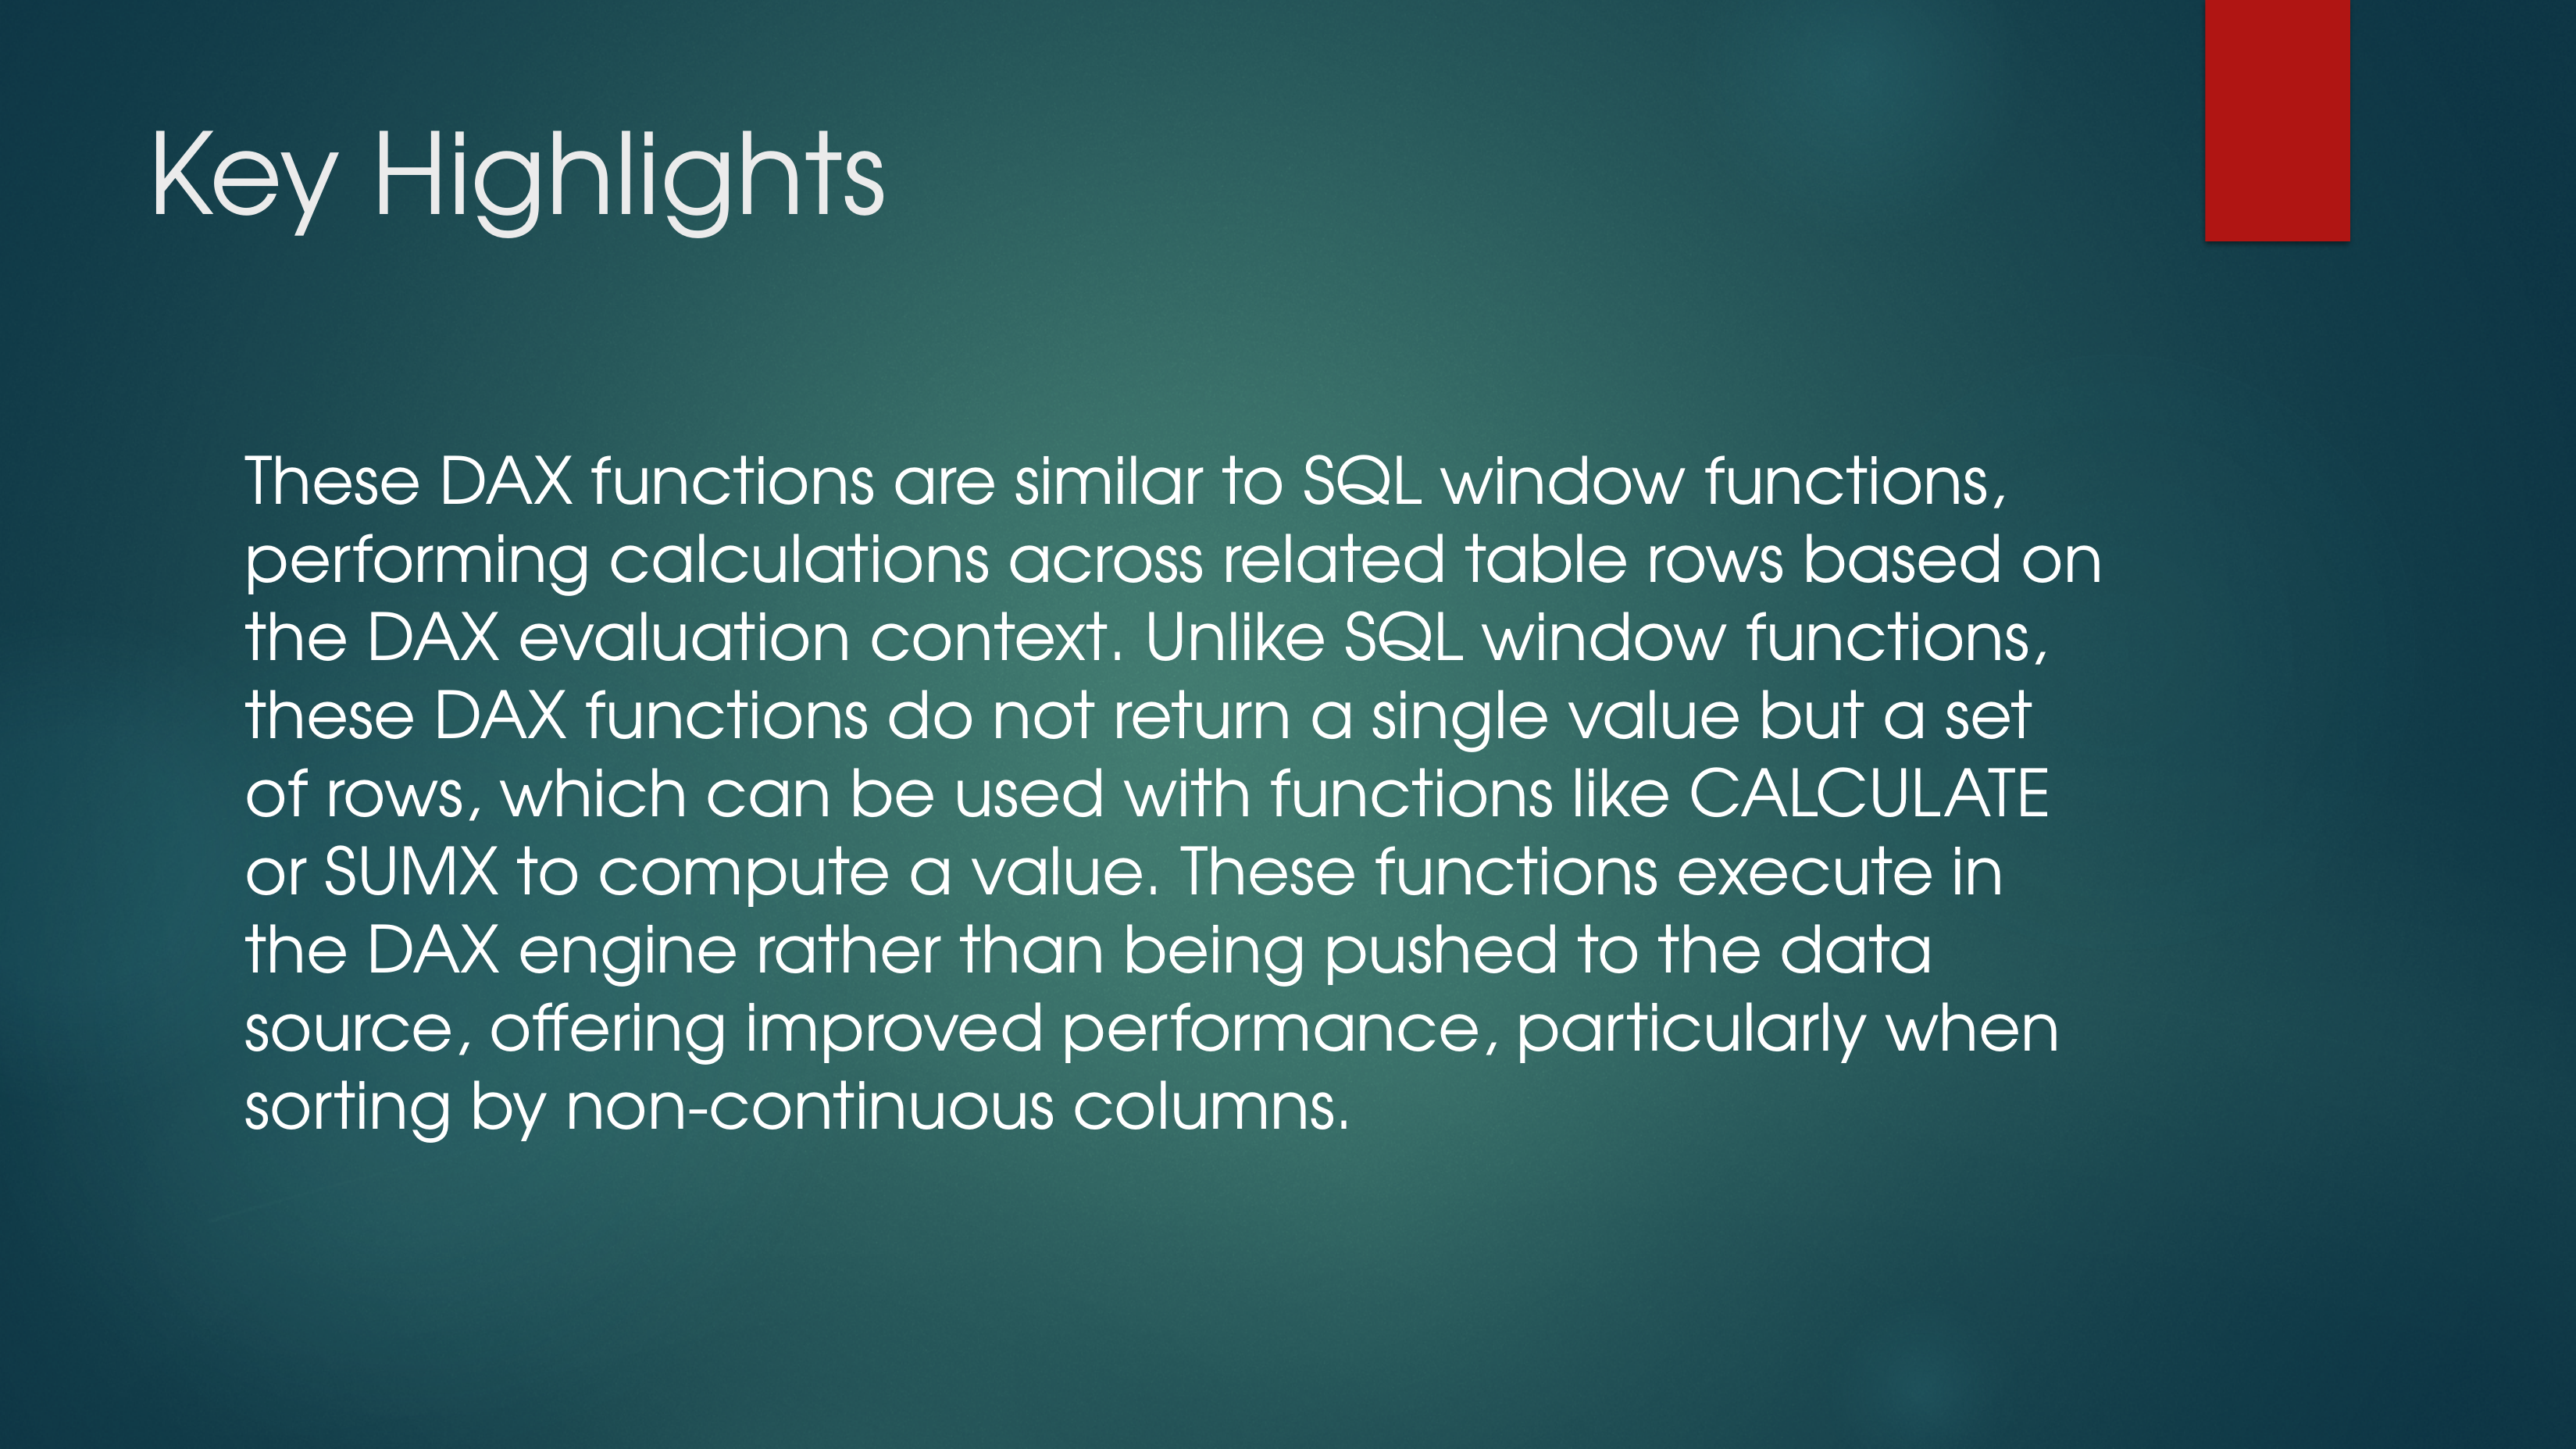

# Key Highlights
These DAX functions are similar to SQL window functions, performing calculations across related table rows based on the DAX evaluation context. Unlike SQL window functions, these DAX functions do not return a single value but a set of rows, which can be used with functions like CALCULATE or SUMX to compute a value. These functions execute in the DAX engine rather than being pushed to the data source, offering improved performance, particularly when sorting by non-continuous columns.